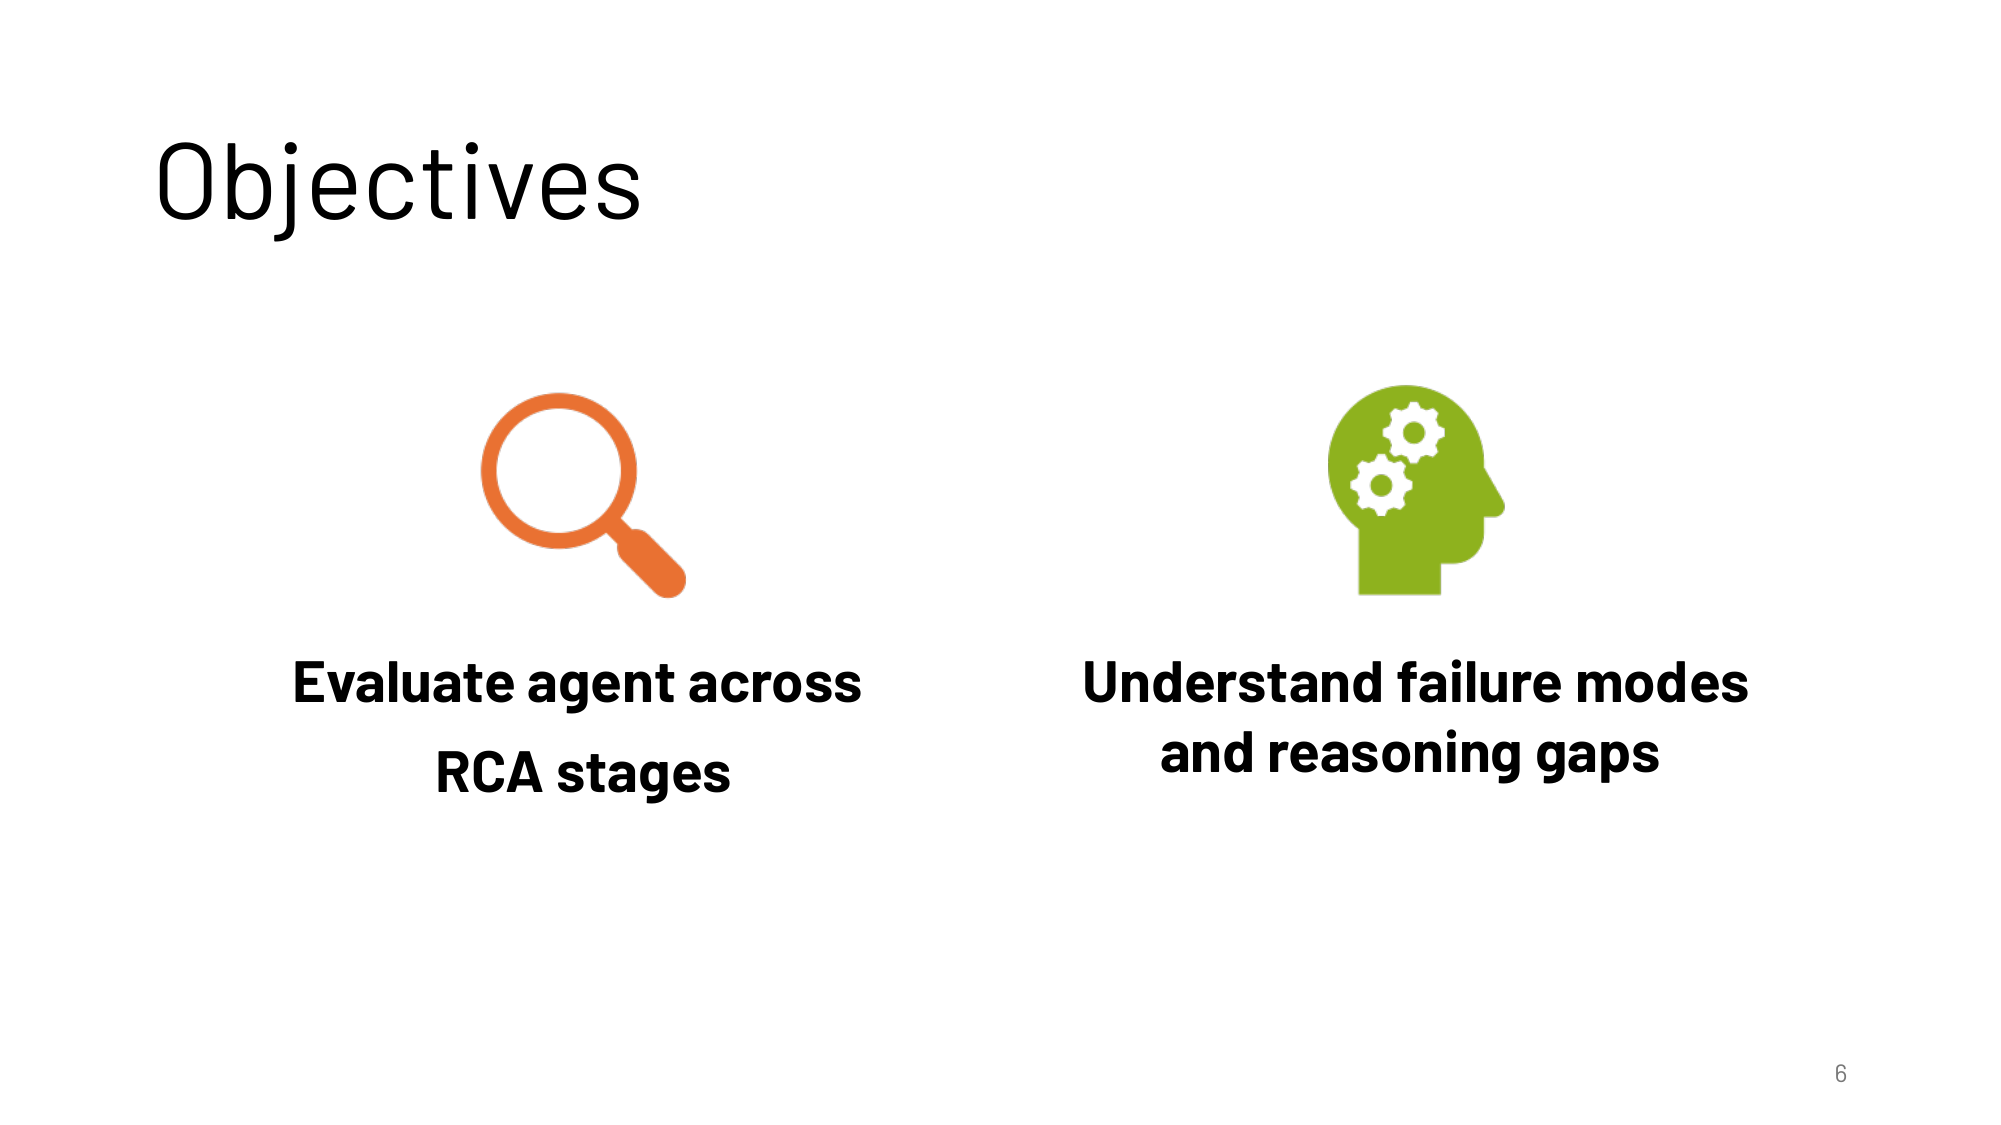

# Objectives
Evaluate agent across
RCA stages
Understand failure modes and reasoning gaps
6